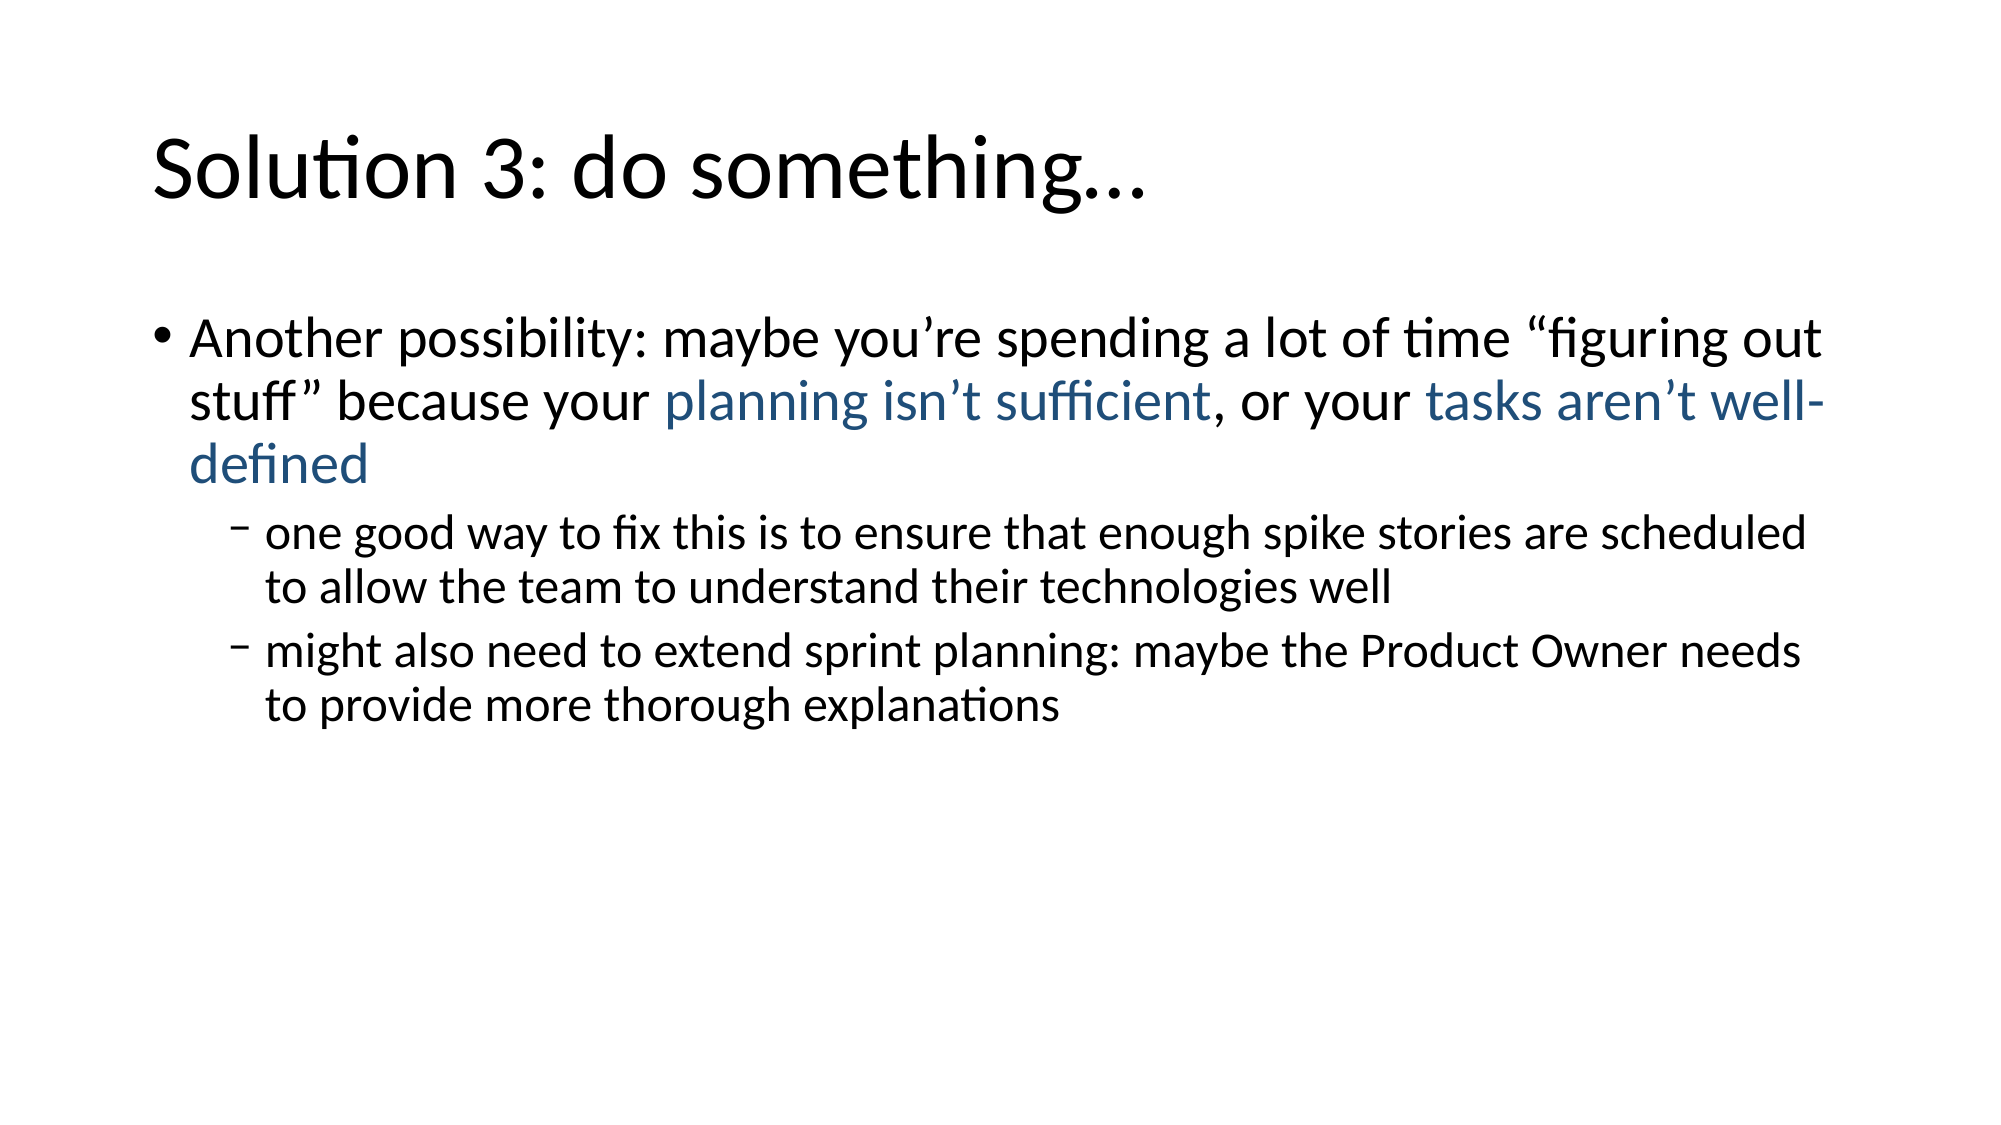

# Solution 3: do something…
Another possibility: maybe you’re spending a lot of time “figuring out stuff” because your planning isn’t sufficient, or your tasks aren’t well-defined
one good way to fix this is to ensure that enough spike stories are scheduled to allow the team to understand their technologies well
might also need to extend sprint planning: maybe the Product Owner needs to provide more thorough explanations